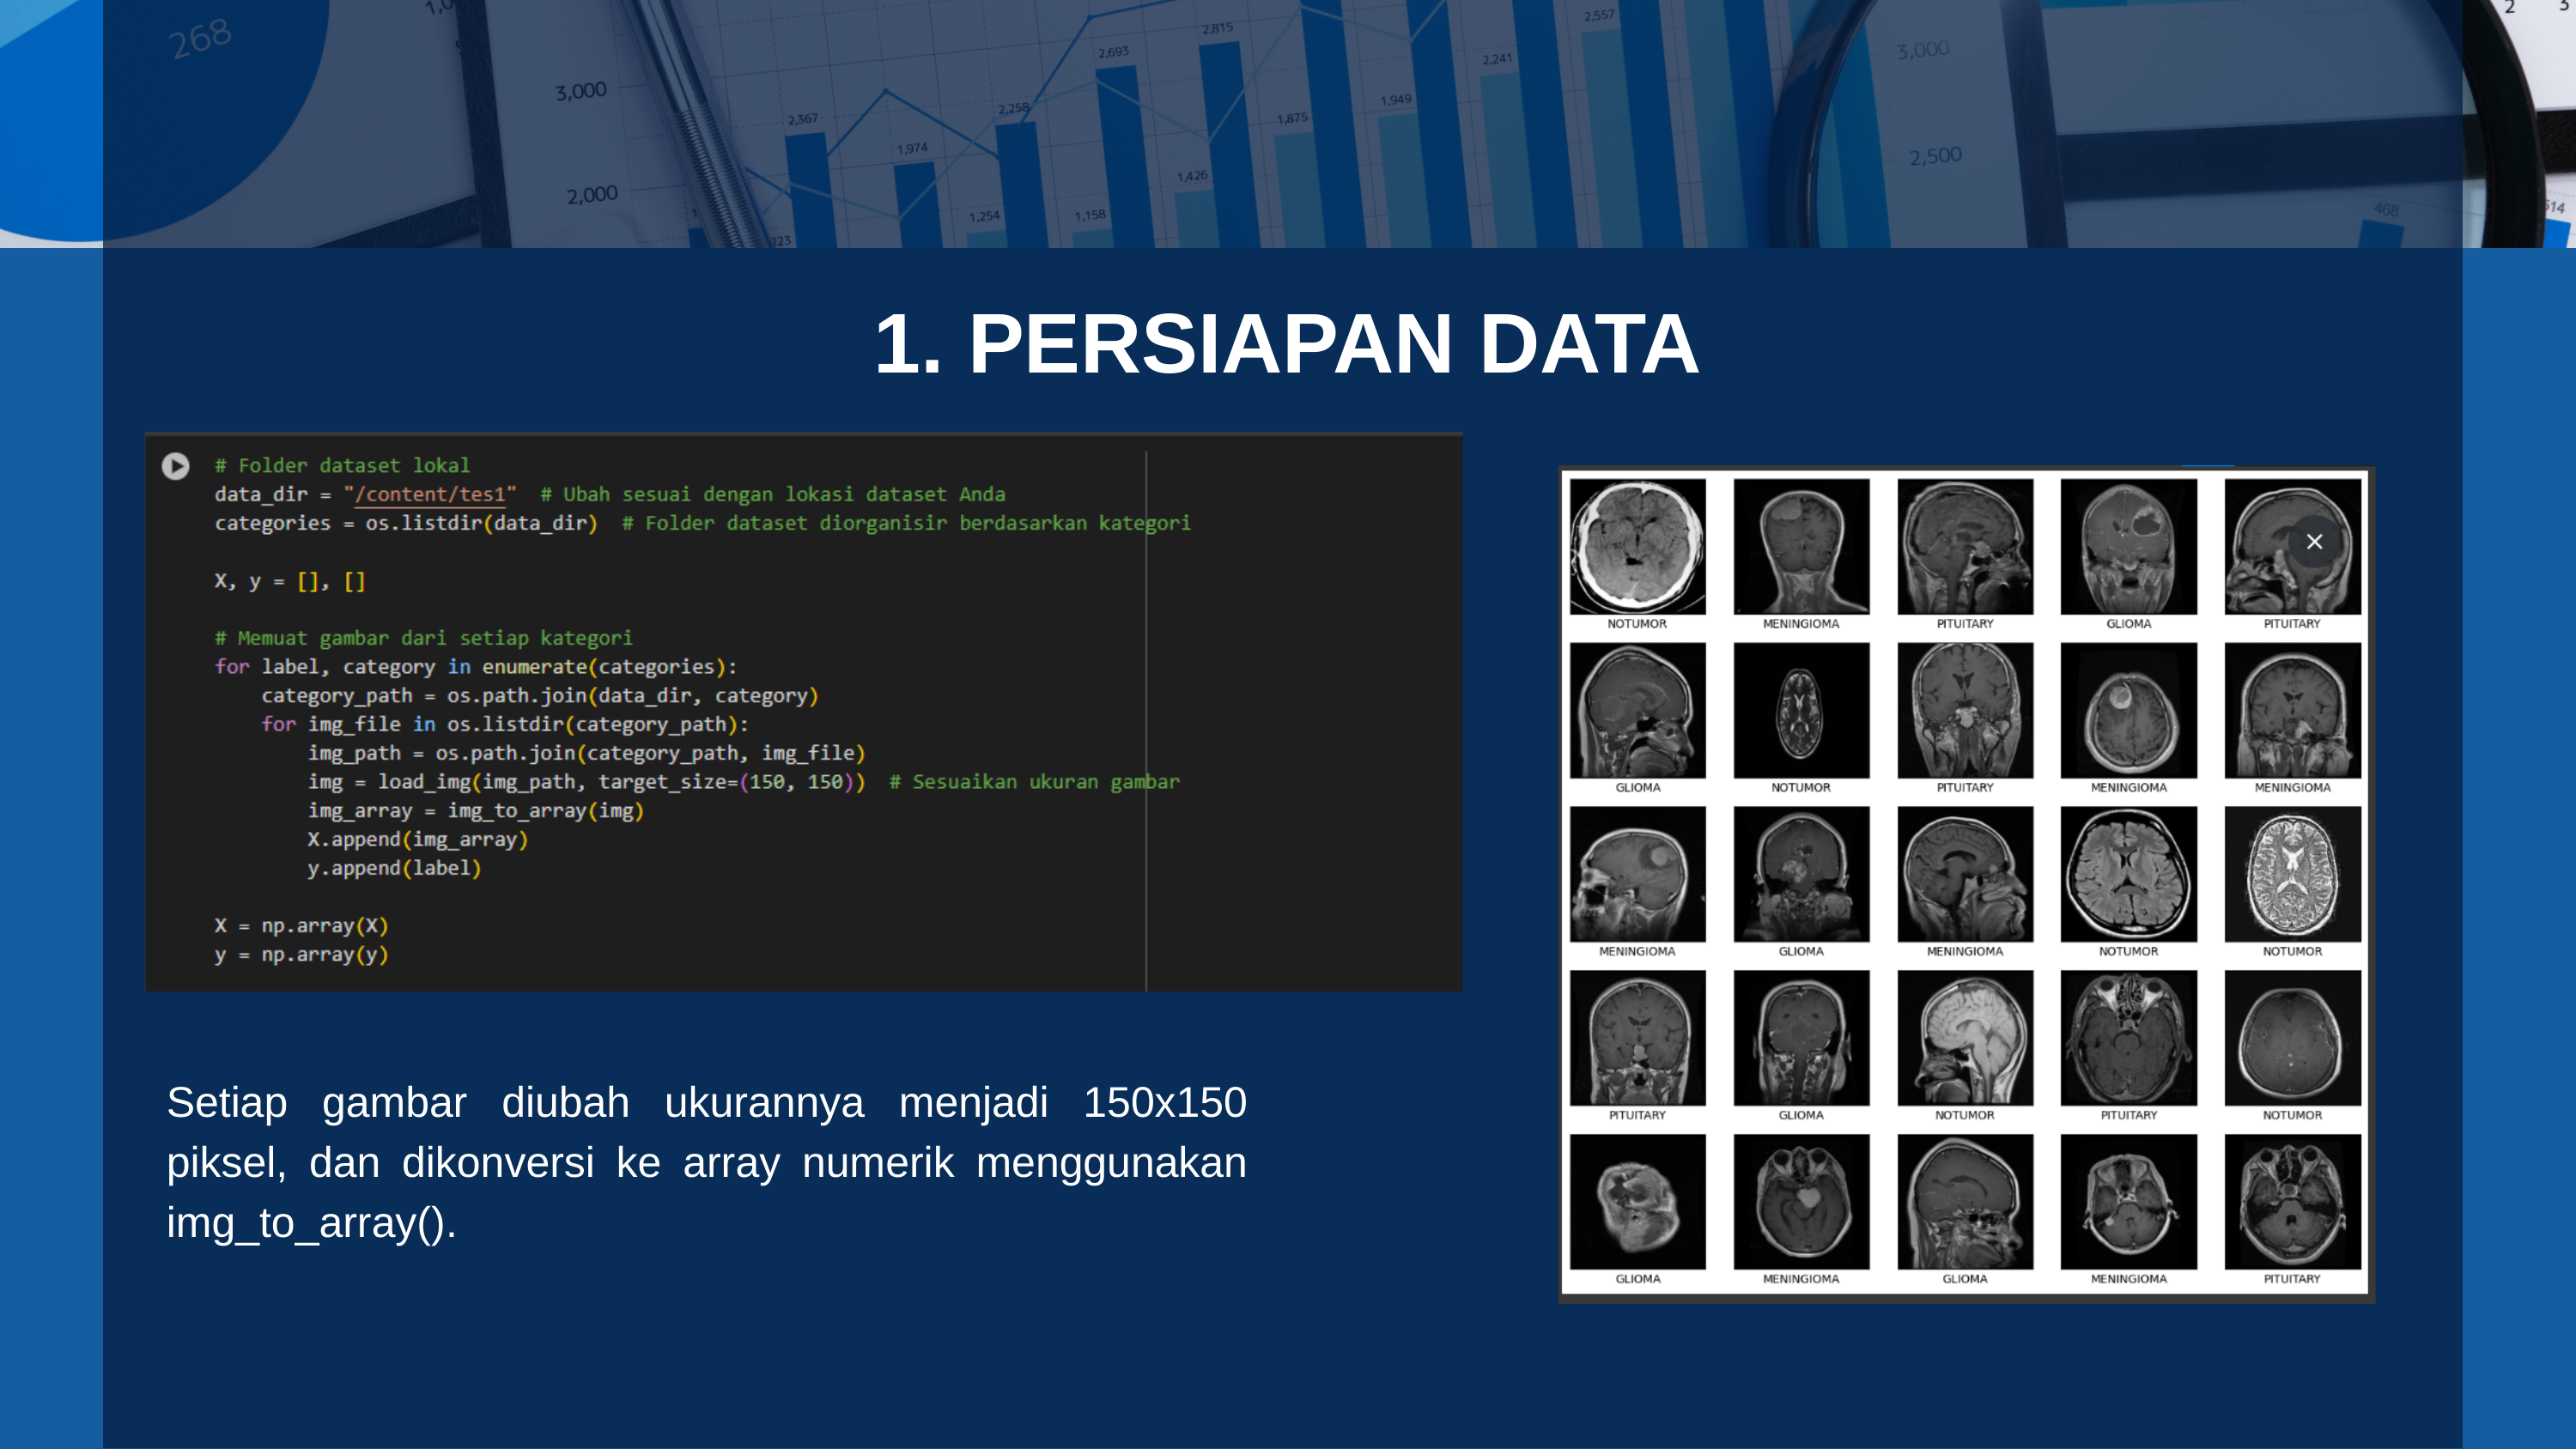

1. PERSIAPAN DATA

Setiap gambar diubah ukurannya menjadi 150x150 piksel, dan dikonversi ke array numerik menggunakan img_to_array().